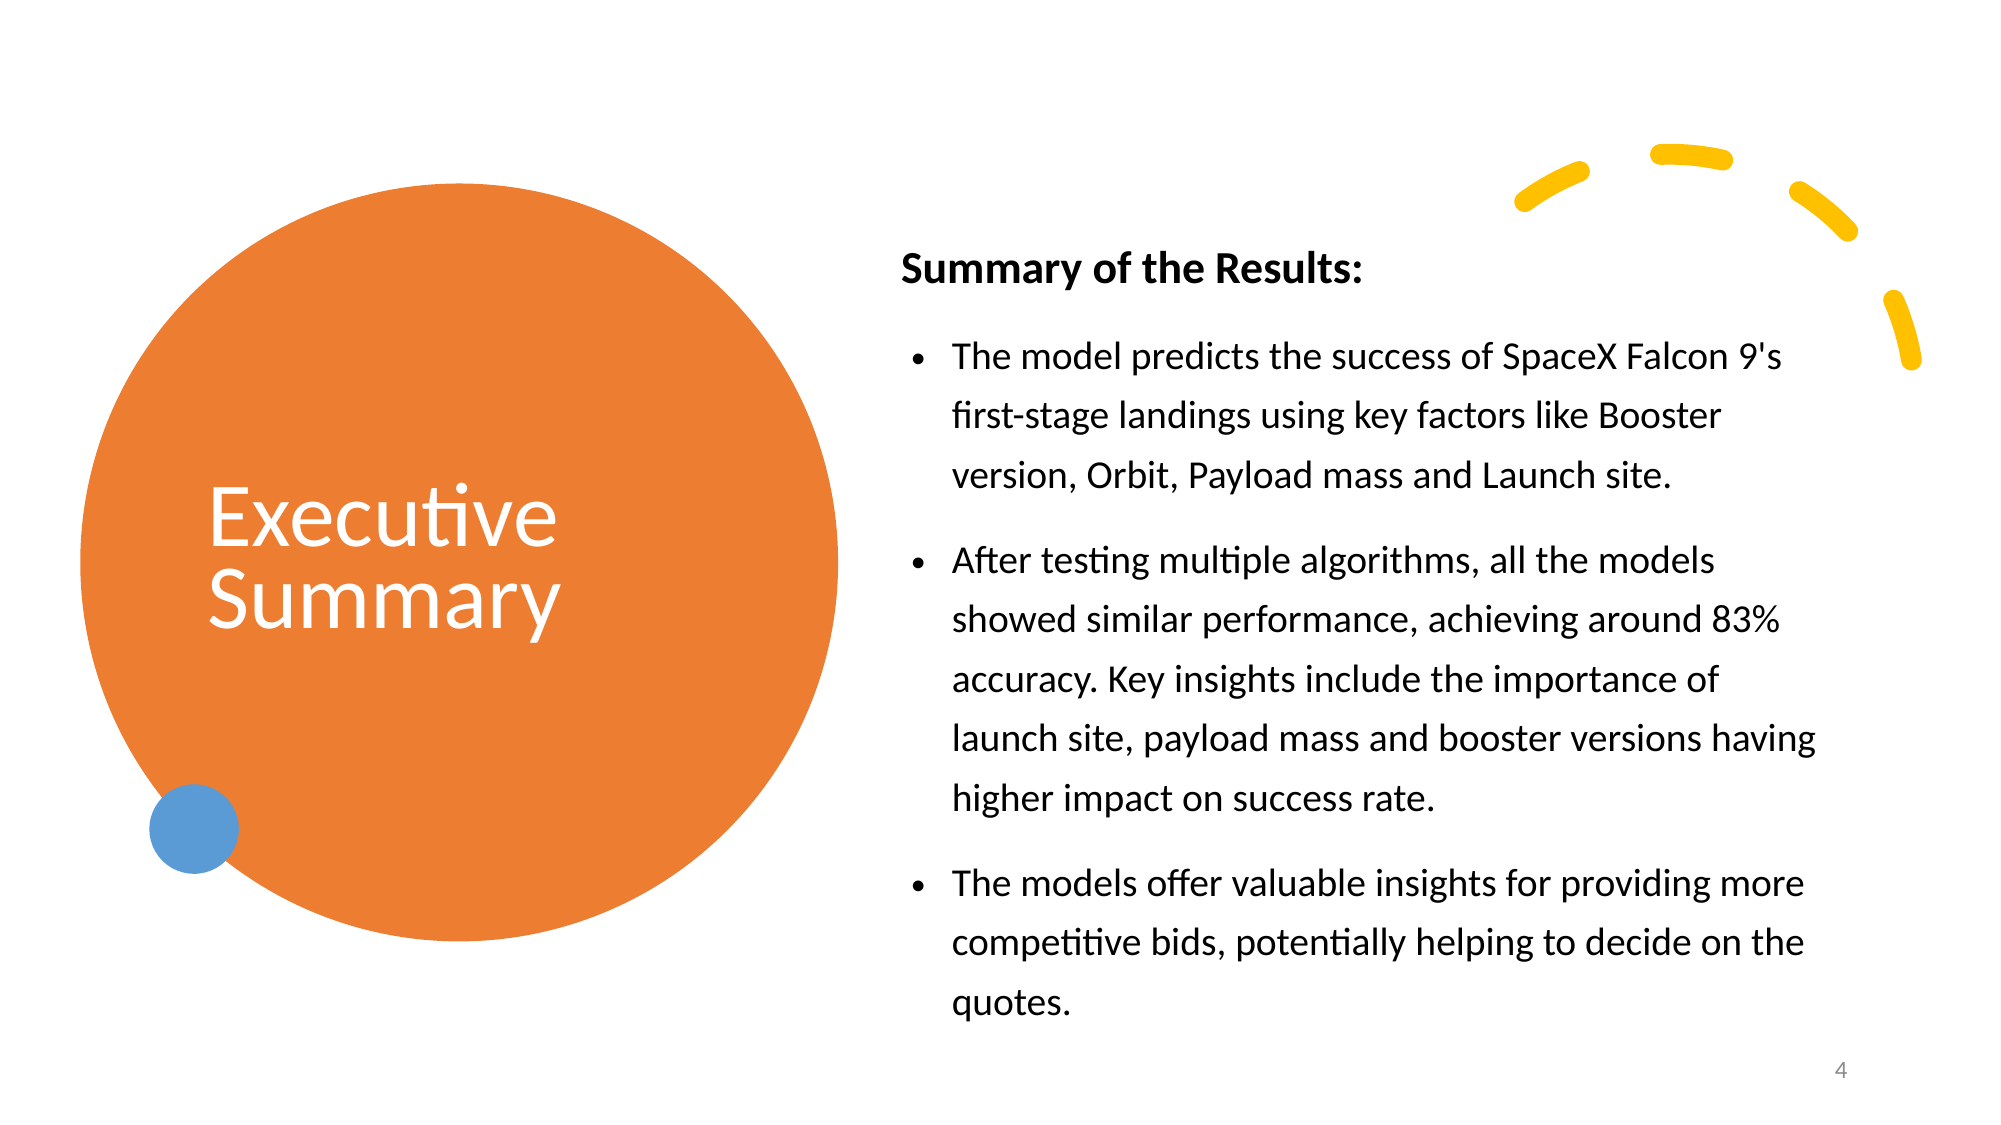

Summary of the Results:
The model predicts the success of SpaceX Falcon 9's first-stage landings using key factors like Booster version, Orbit, Payload mass and Launch site.
After testing multiple algorithms, all the models showed similar performance, achieving around 83% accuracy. Key insights include the importance of launch site, payload mass and booster versions having higher impact on success rate.
The models offer valuable insights for providing more competitive bids, potentially helping to decide on the quotes.

Executive Summary

4